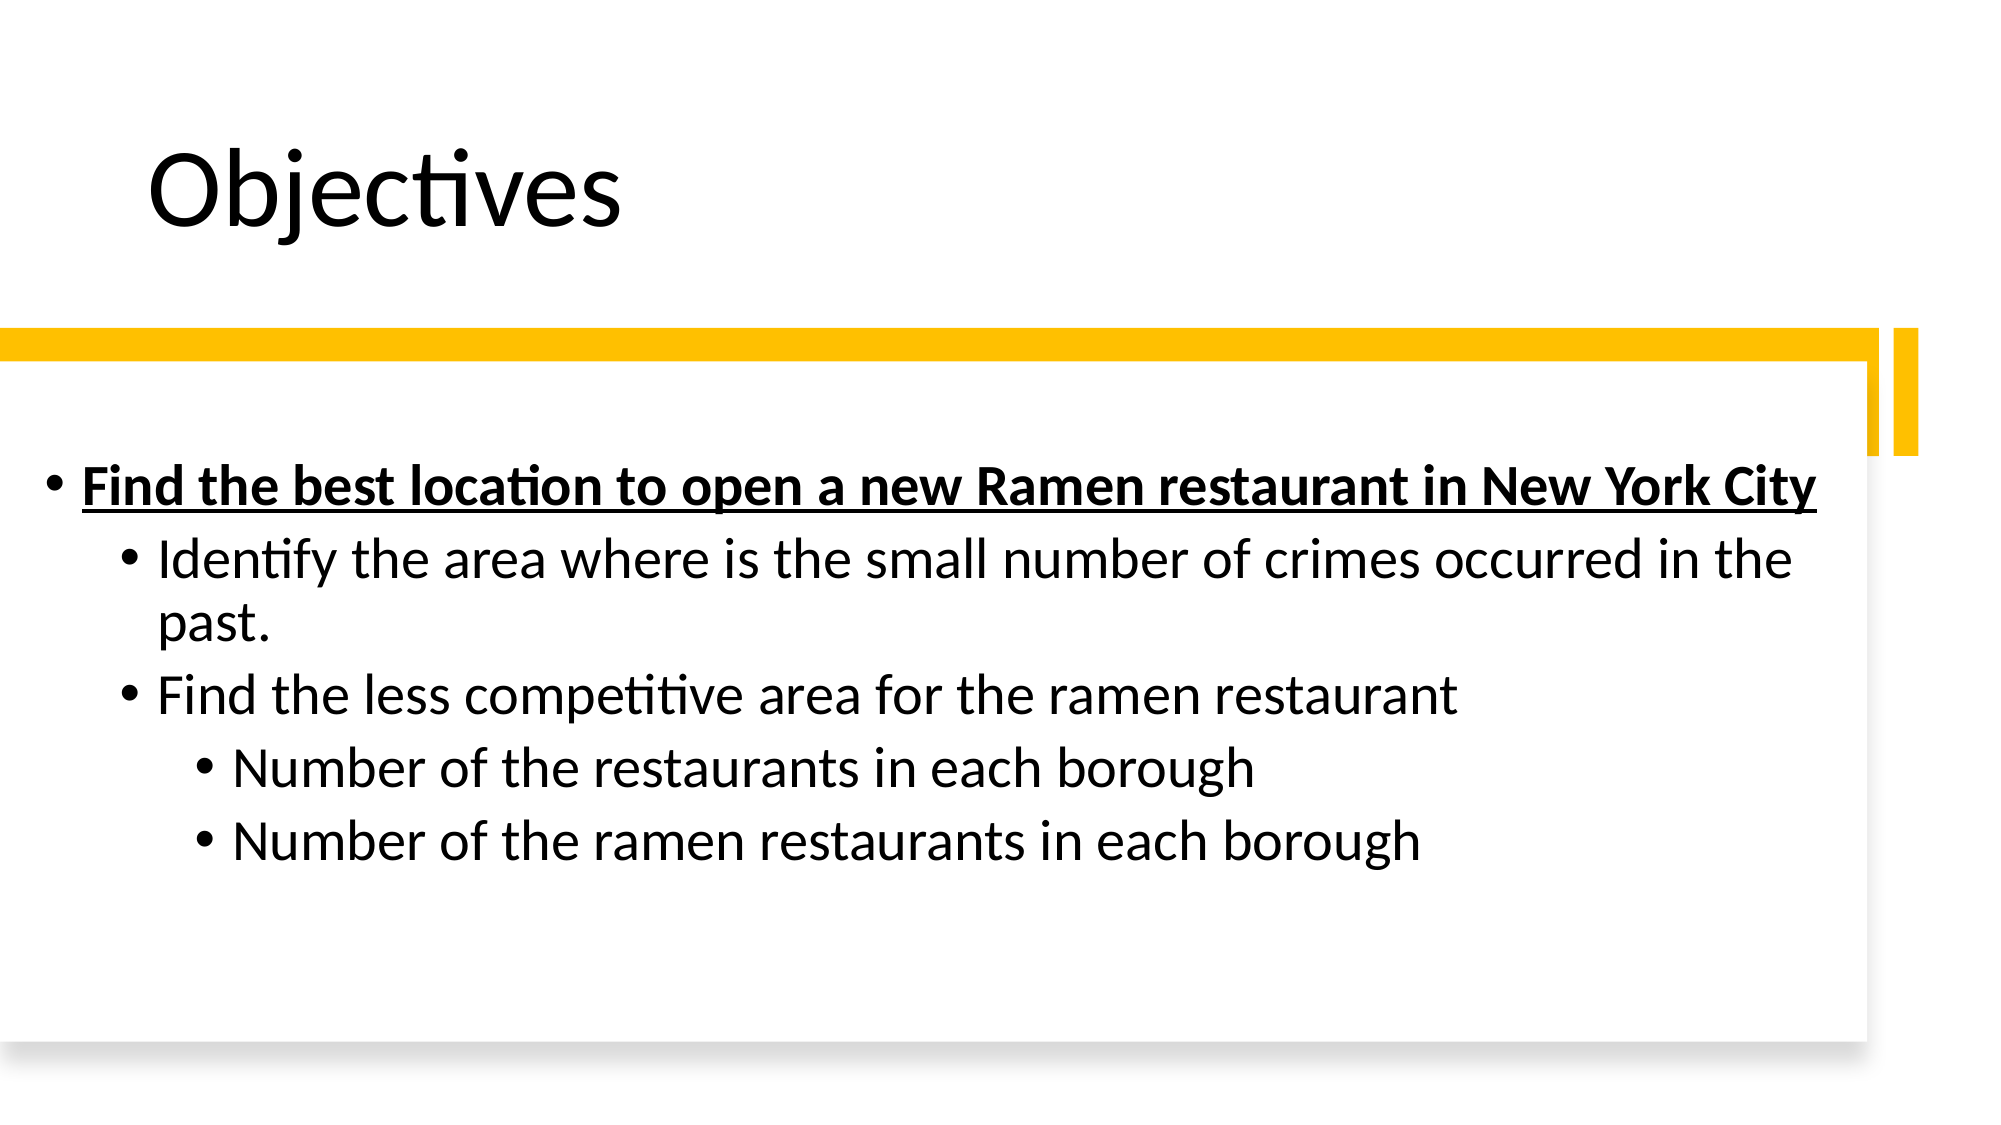

# Objectives

Find the best location to open a new Ramen restaurant in New York City
Identify the area where is the small number of crimes occurred in the past.
Find the less competitive area for the ramen restaurant
Number of the restaurants in each borough
Number of the ramen restaurants in each borough